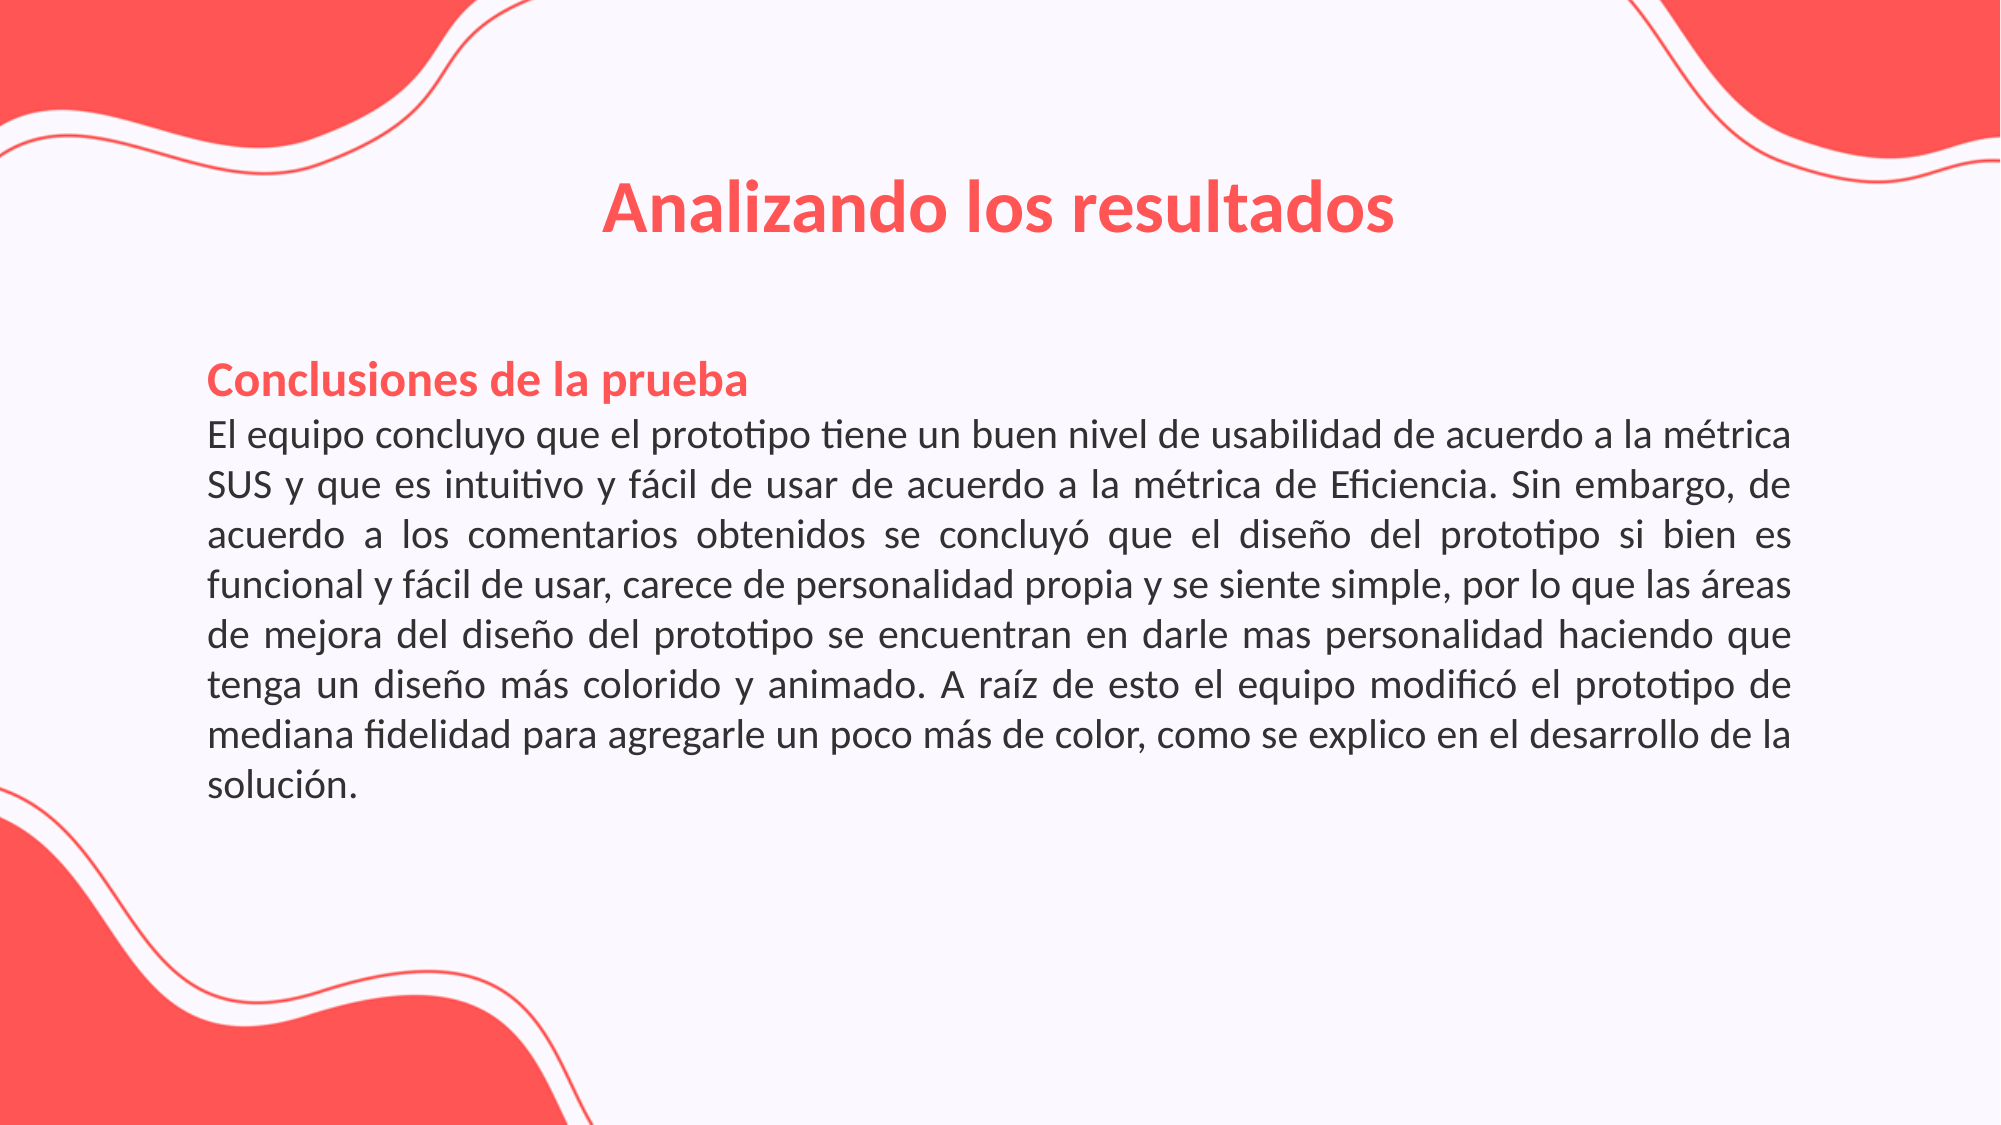

Analizando los resultados
Conclusiones de la prueba
El equipo concluyo que el prototipo tiene un buen nivel de usabilidad de acuerdo a la métrica SUS y que es intuitivo y fácil de usar de acuerdo a la métrica de Eficiencia. Sin embargo, de acuerdo a los comentarios obtenidos se concluyó que el diseño del prototipo si bien es funcional y fácil de usar, carece de personalidad propia y se siente simple, por lo que las áreas de mejora del diseño del prototipo se encuentran en darle mas personalidad haciendo que tenga un diseño más colorido y animado. A raíz de esto el equipo modificó el prototipo de mediana fidelidad para agregarle un poco más de color, como se explico en el desarrollo de la solución.